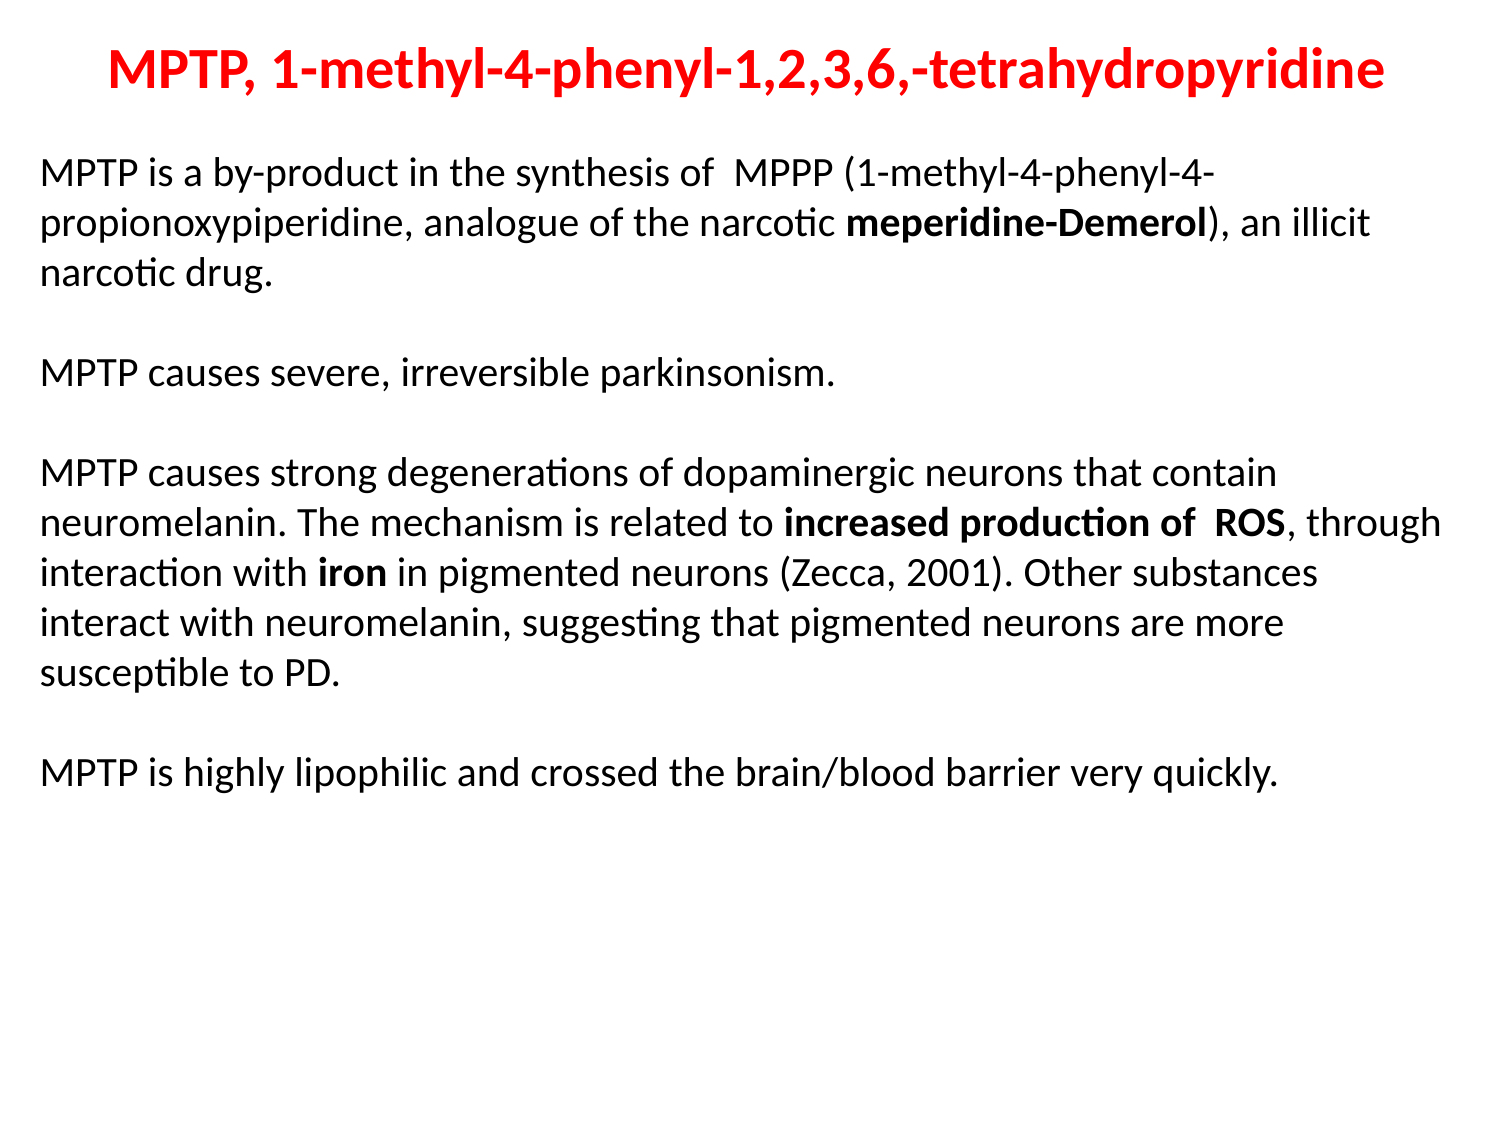

MPTP, 1-methyl-4-phenyl-1,2,3,6,-tetrahydropyridine
MPTP is a by-product in the synthesis of  MPPP (1-methyl-4-phenyl-4-propionoxypiperidine, analogue of the narcotic meperidine-Demerol), an illicit narcotic drug.

MPTP causes severe, irreversible parkinsonism.

MPTP causes strong degenerations of dopaminergic neurons that contain neuromelanin. The mechanism is related to increased production of  ROS, through interaction with iron in pigmented neurons (Zecca, 2001). Other substances interact with neuromelanin, suggesting that pigmented neurons are more susceptible to PD.

MPTP is highly lipophilic and crossed the brain/blood barrier very quickly.